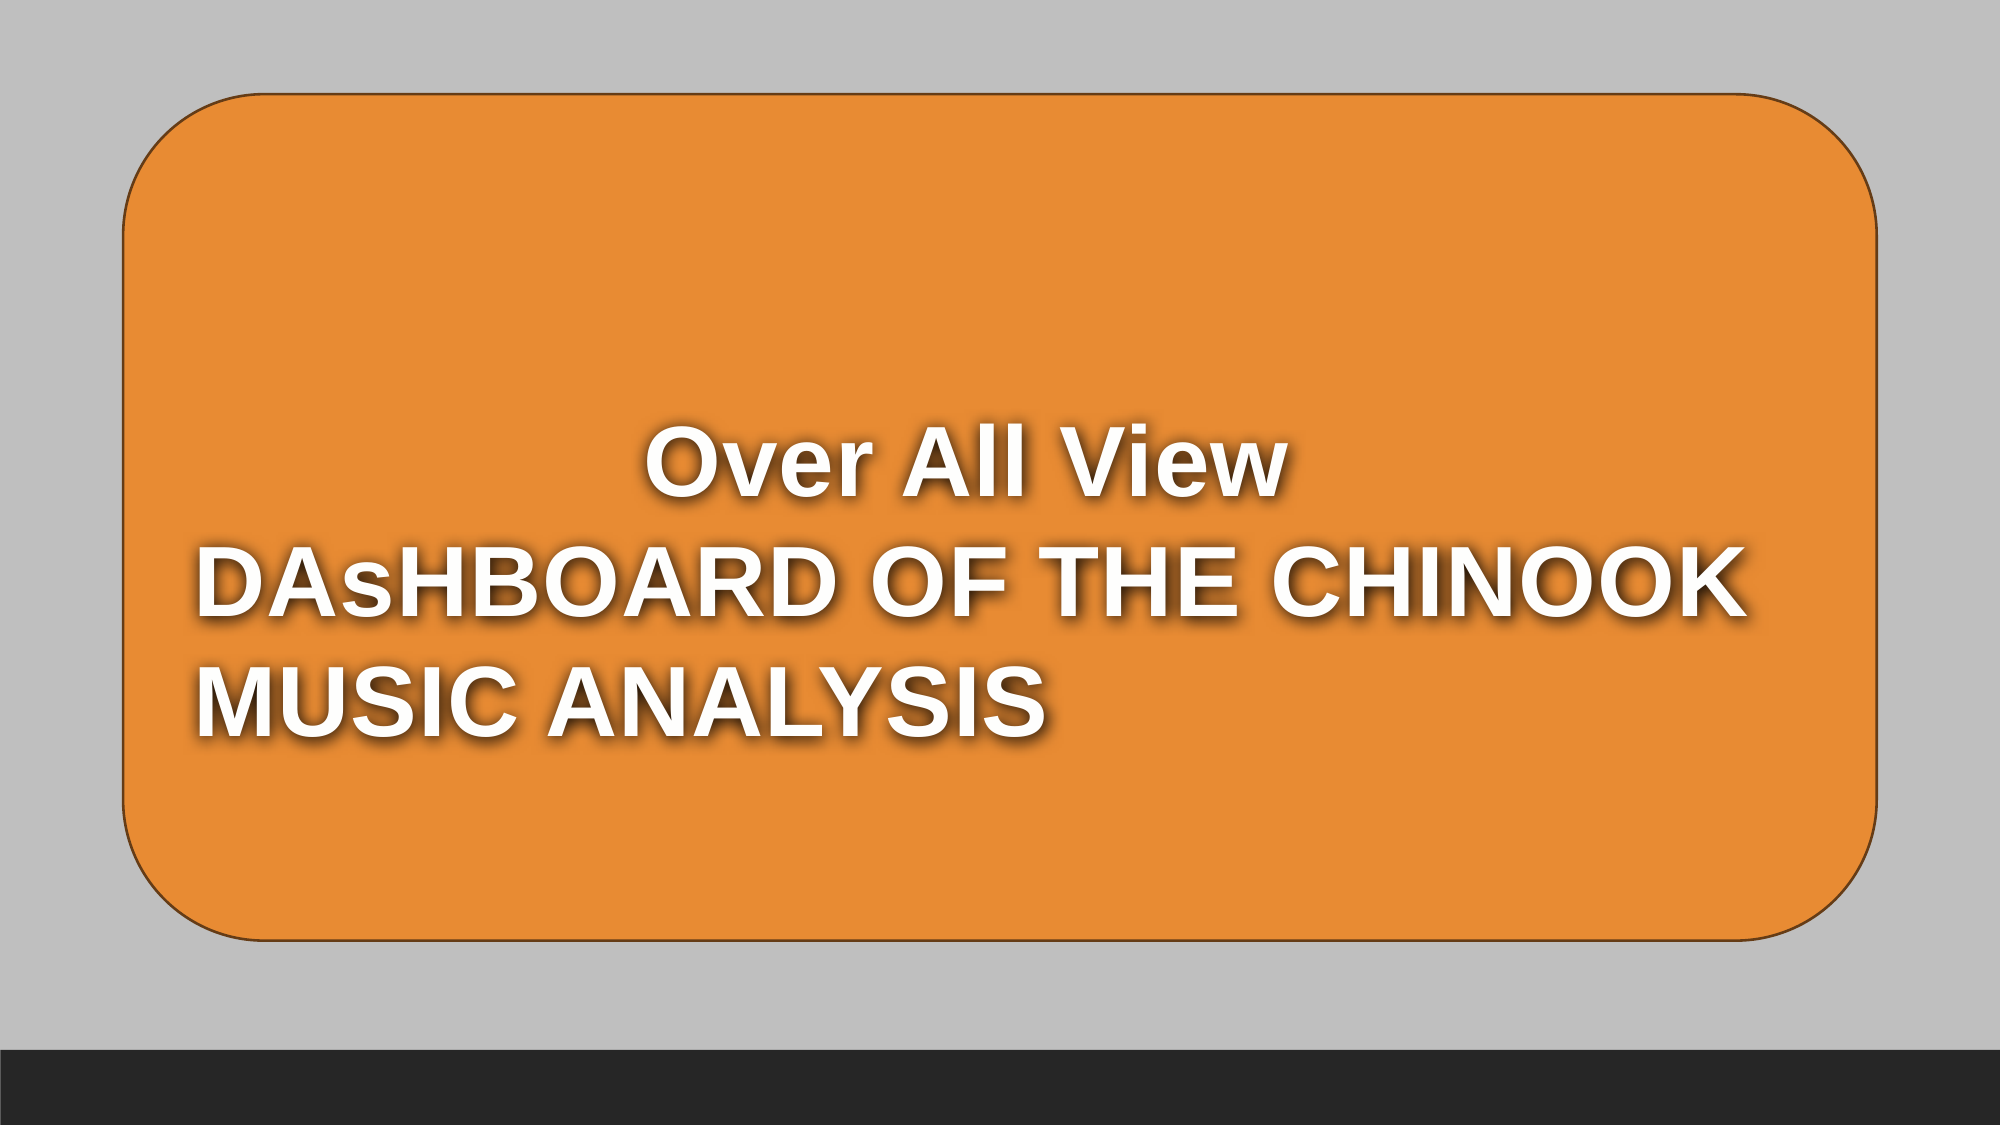

Over All View
DAsHBOARD OF THE CHINOOK MUSIC ANALYSIS